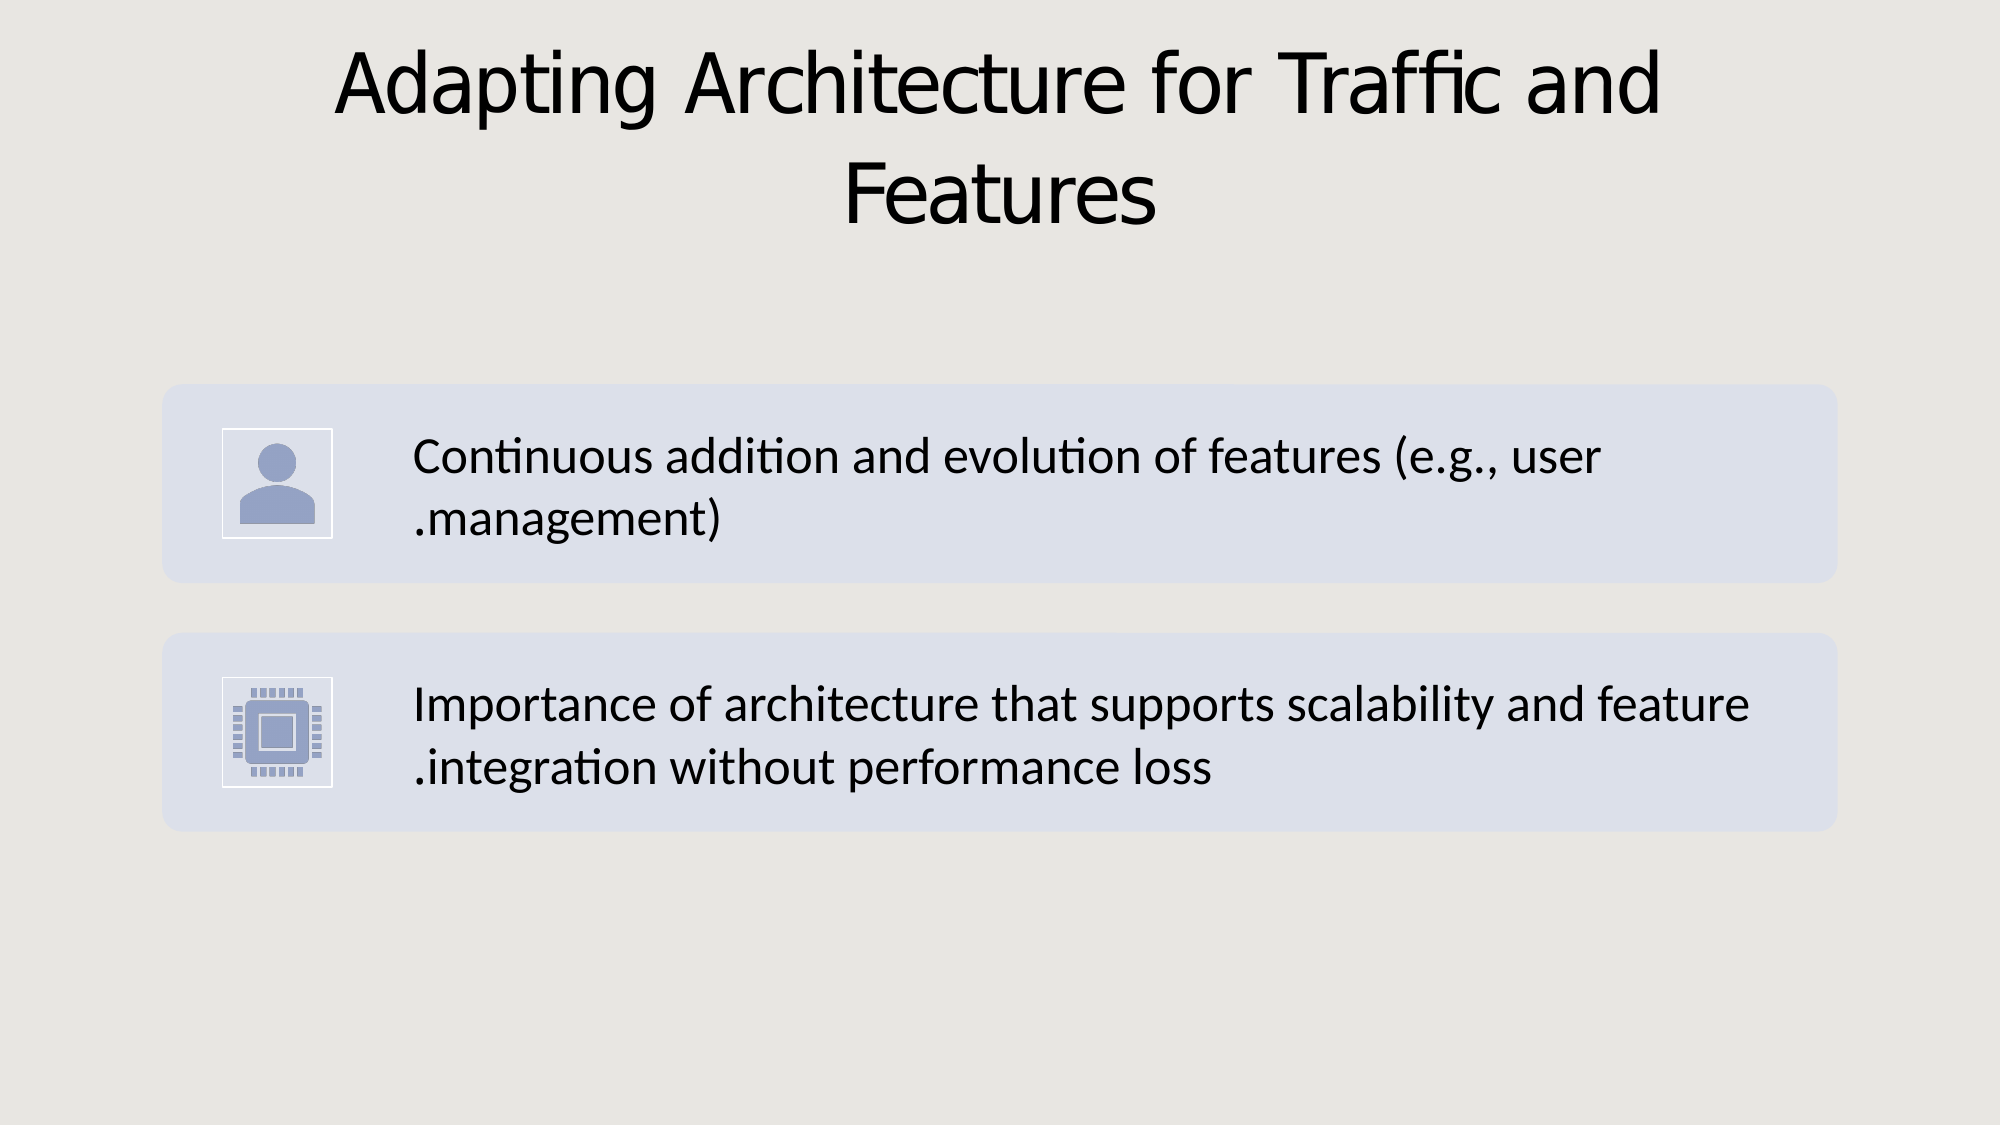

# Adapting Architecture for Traffic and Features
Continuous addition and evolution of features (e.g., user management).
Importance of architecture that supports scalability and feature integration without performance loss.